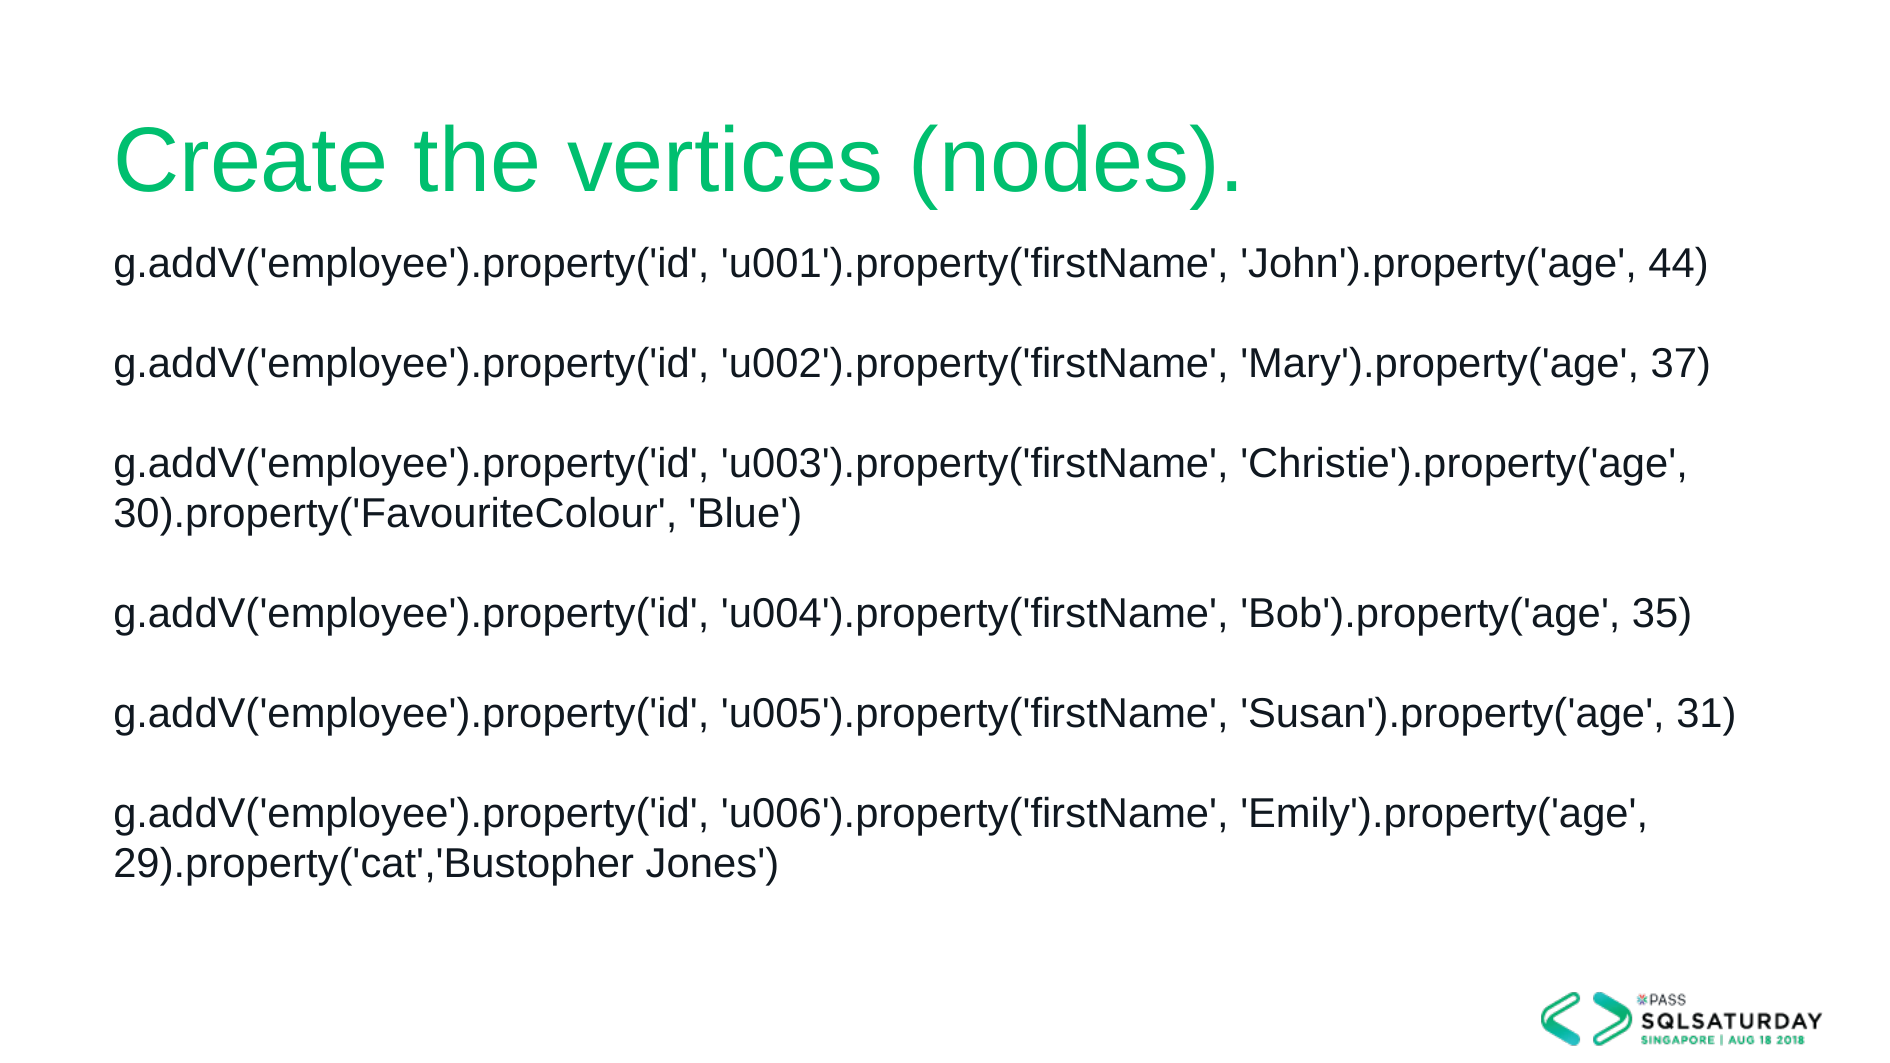

Create the vertices (nodes).

g.addV('employee').property('id', 'u001').property('firstName', 'John').property('age', 44)

g.addV('employee').property('id', 'u002').property('firstName', 'Mary').property('age', 37)

g.addV('employee').property('id', 'u003').property('firstName', 'Christie').property('age', 30).property('FavouriteColour', 'Blue')

g.addV('employee').property('id', 'u004').property('firstName', 'Bob').property('age', 35)

g.addV('employee').property('id', 'u005').property('firstName', 'Susan').property('age', 31)

g.addV('employee').property('id', 'u006').property('firstName', 'Emily').property('age', 29).property('cat','Bustopher Jones')